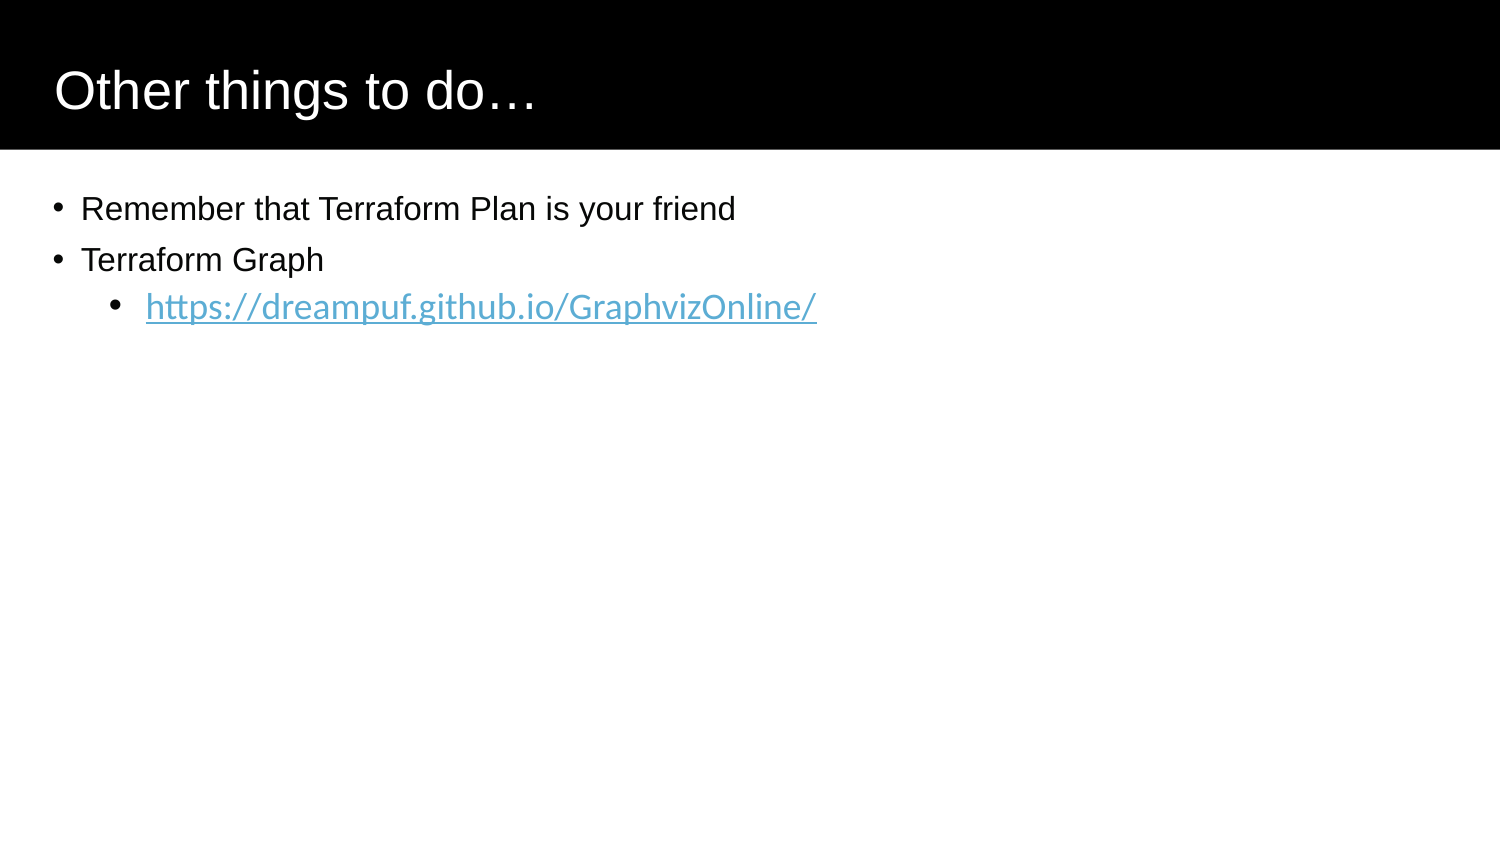

# Other things to do…
Remember that Terraform Plan is your friend
Terraform Graph
 https://dreampuf.github.io/GraphvizOnline/